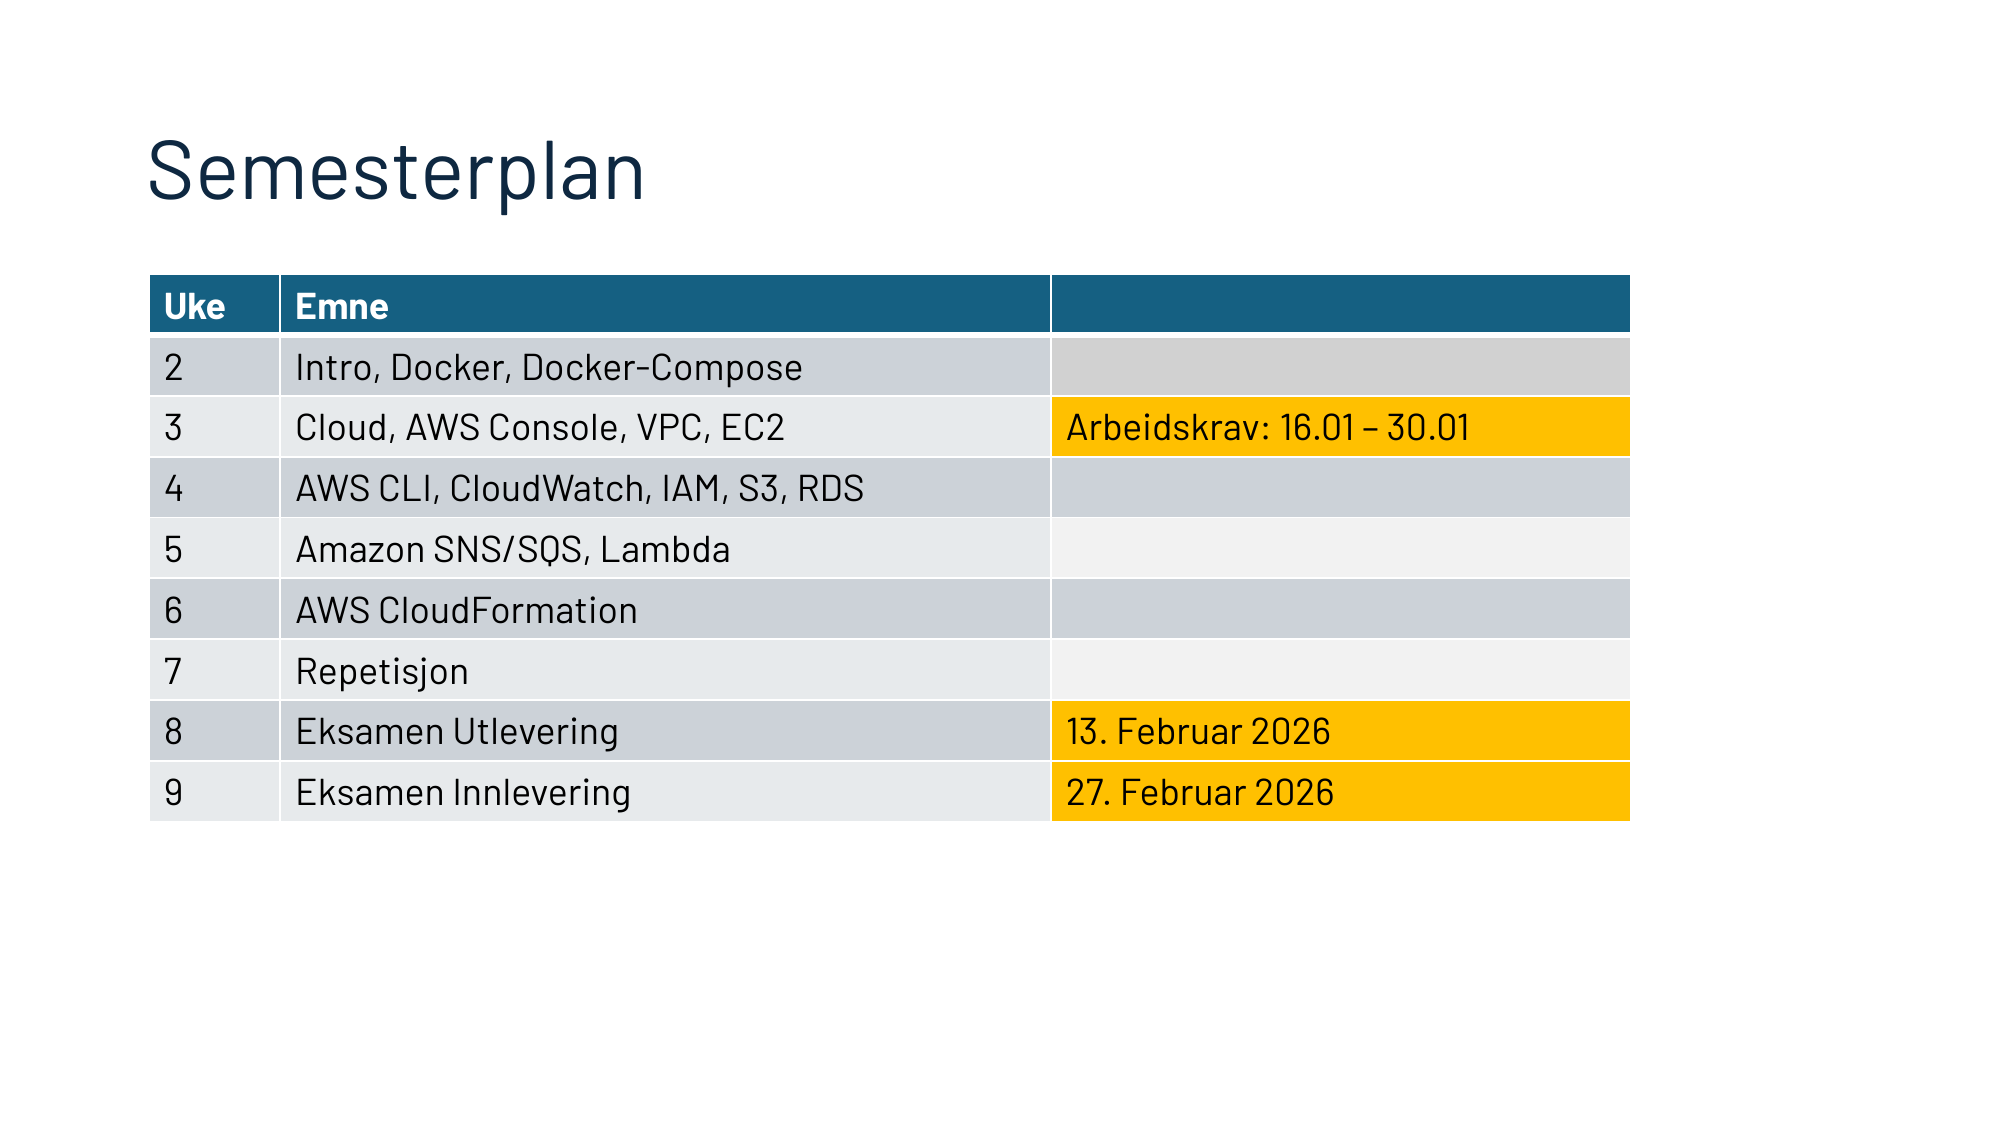

Semesterplan
| Uke | Emne |  |
| --- | --- | --- |
| 2 | Intro, Docker, Docker-Compose |  |
| 3 | Cloud, AWS Console, VPC, EC2 | Arbeidskrav: 16.01 – 30.01 |
| 4 | AWS CLI, CloudWatch, IAM, S3, RDS |  |
| 5 | Amazon SNS/SQS, Lambda |  |
| 6 | AWS CloudFormation |  |
| 7 | Repetisjon |  |
| 8 | Eksamen Utlevering | 13. Februar 2026 |
| 9 | Eksamen Innlevering | 27. Februar 2026 |